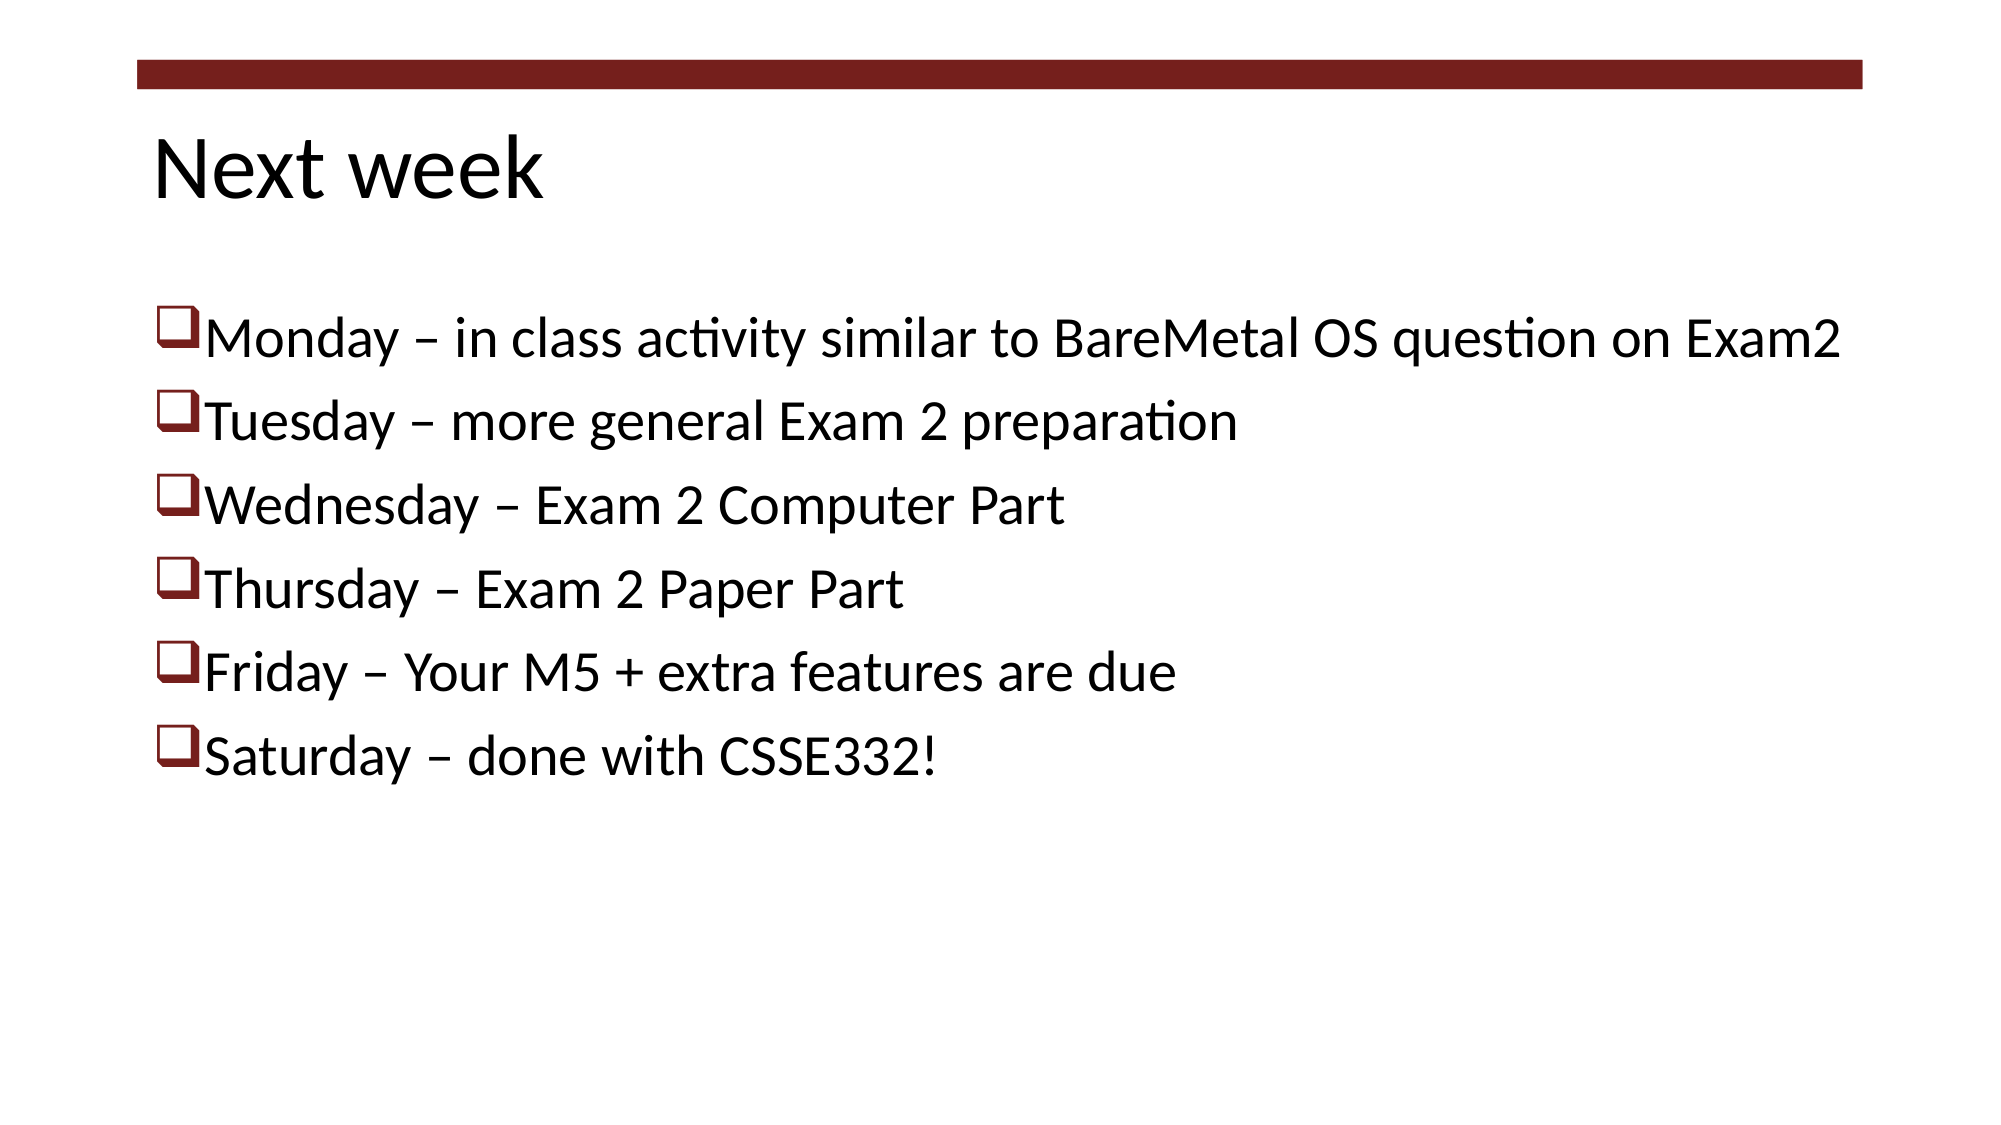

# Next week
Monday – in class activity similar to BareMetal OS question on Exam2
Tuesday – more general Exam 2 preparation
Wednesday – Exam 2 Computer Part
Thursday – Exam 2 Paper Part
Friday – Your M5 + extra features are due
Saturday – done with CSSE332!